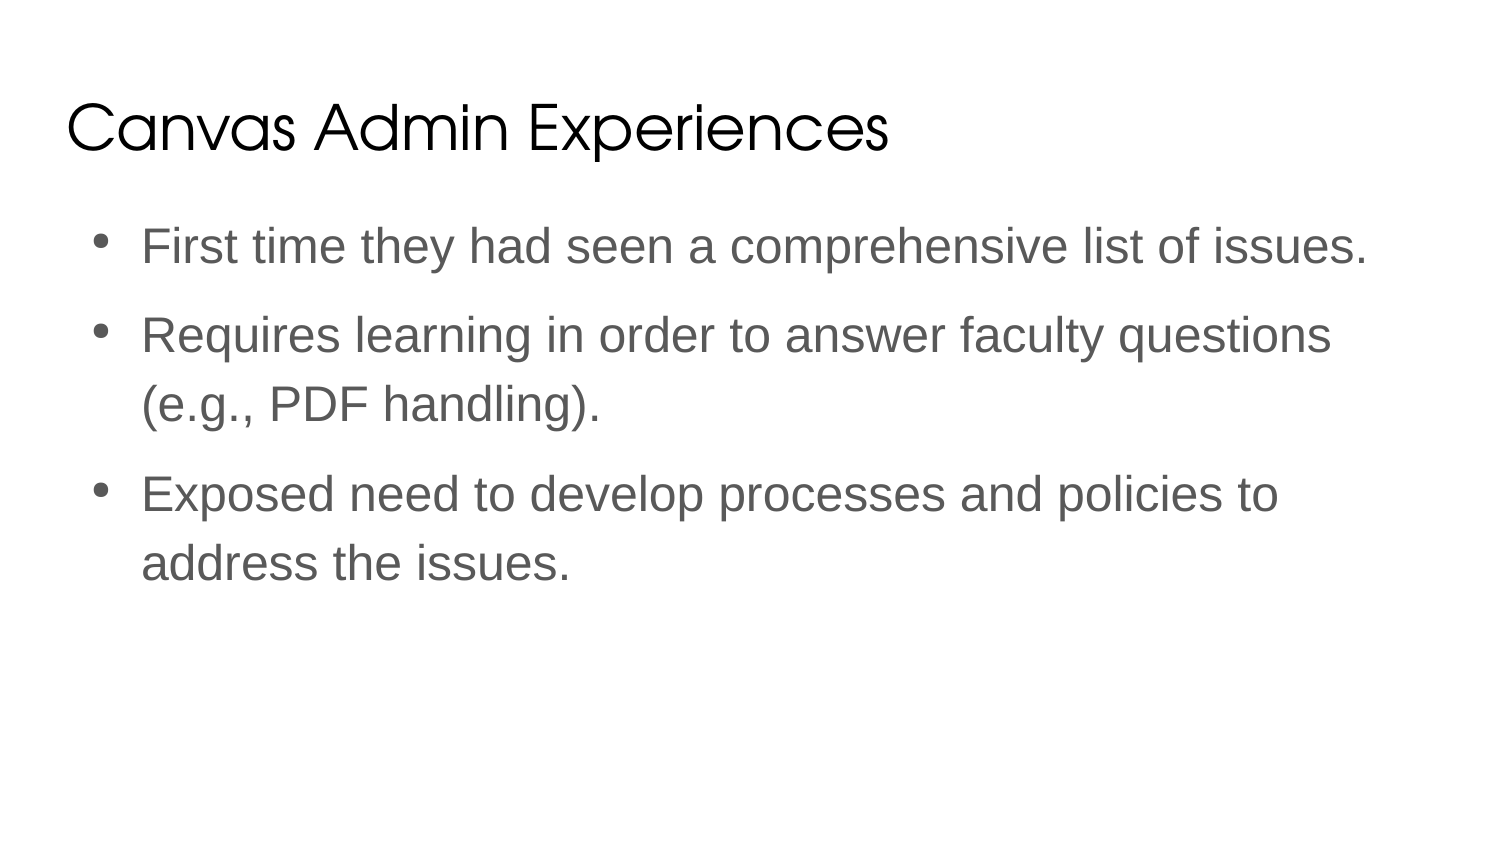

# Canvas Admin Experiences
First time they had seen a comprehensive list of issues.
Requires learning in order to answer faculty questions (e.g., PDF handling).
Exposed need to develop processes and policies to address the issues.